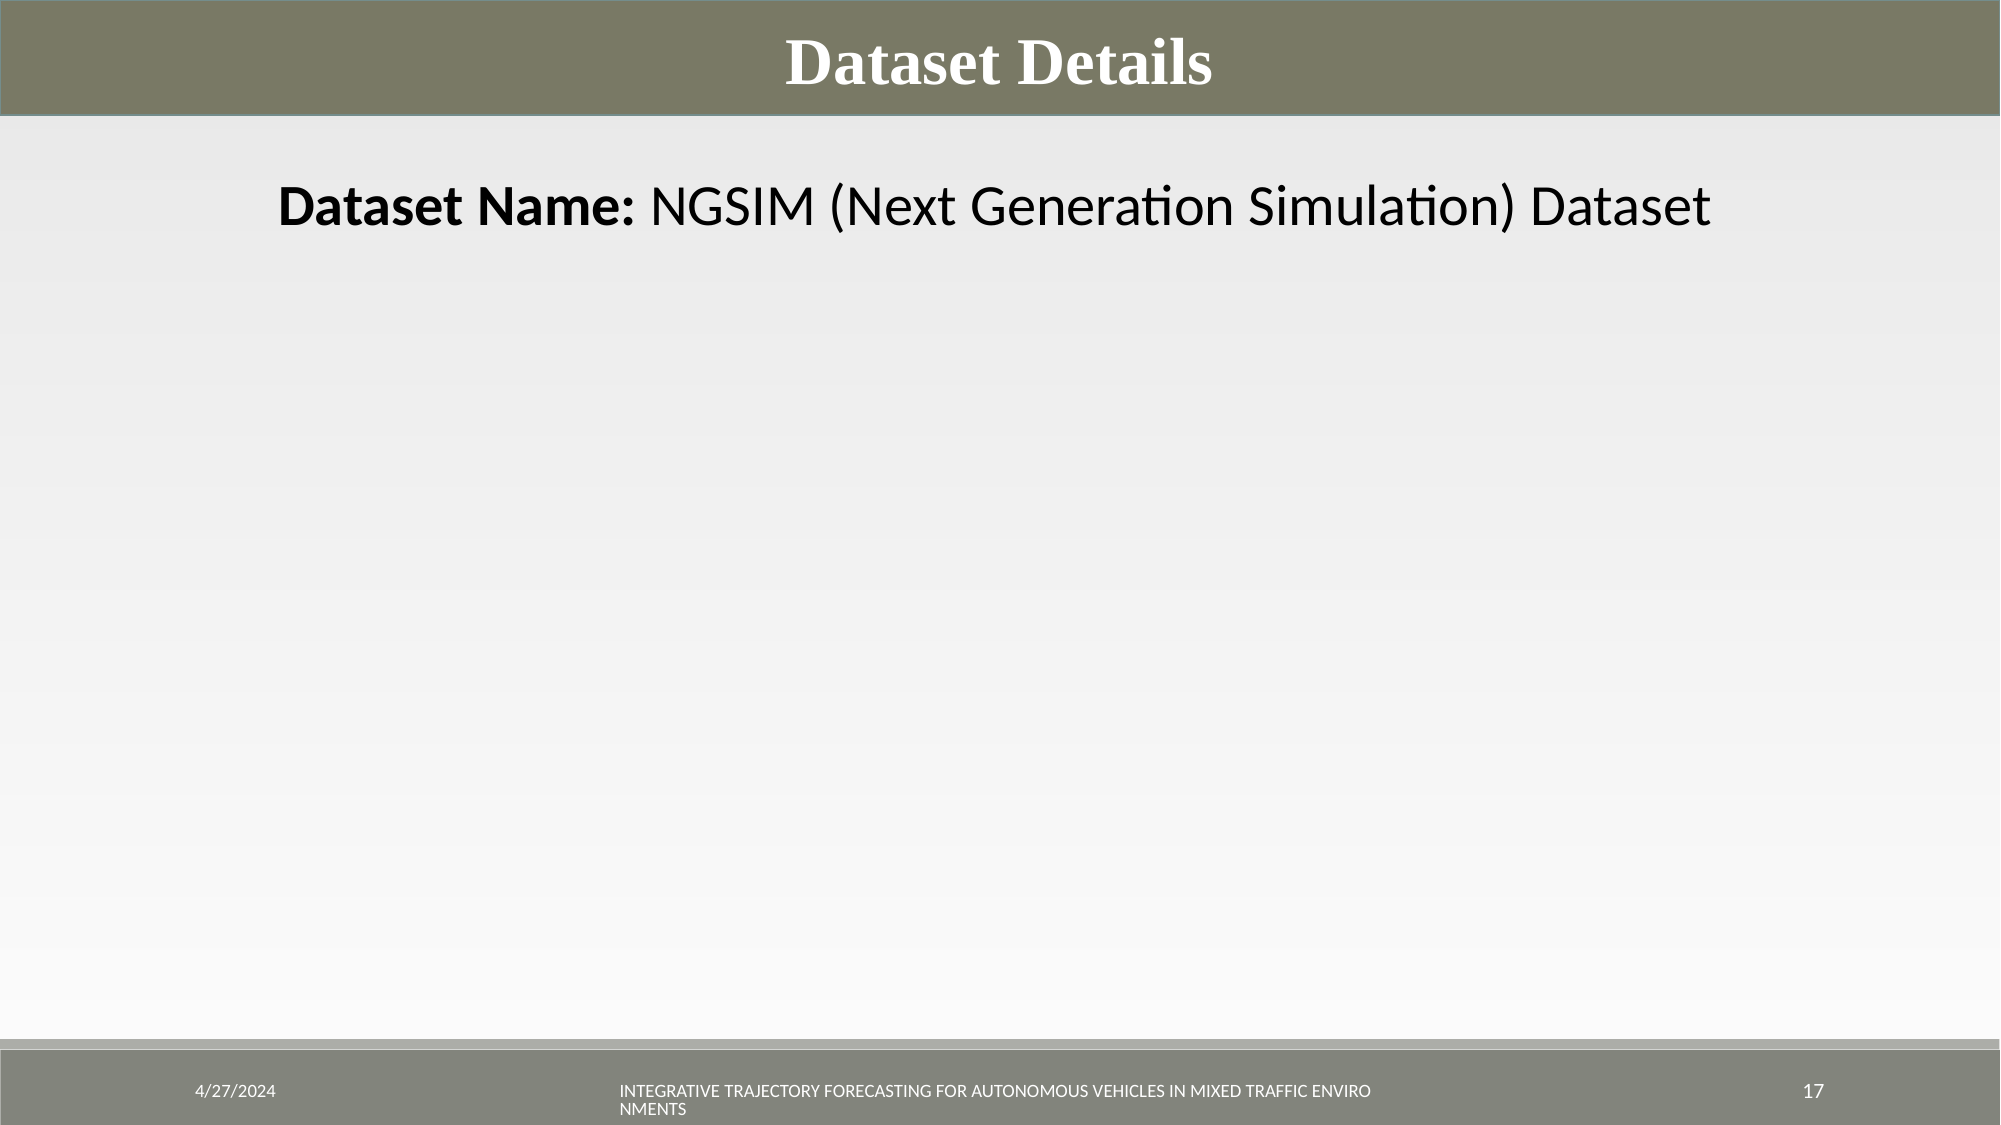

Dataset Details
Dataset Name: NGSIM (Next Generation Simulation) Dataset

4/27/2024
Integrative Trajectory Forecasting for Autonomous Vehicles in Mixed Traffic Environments
17